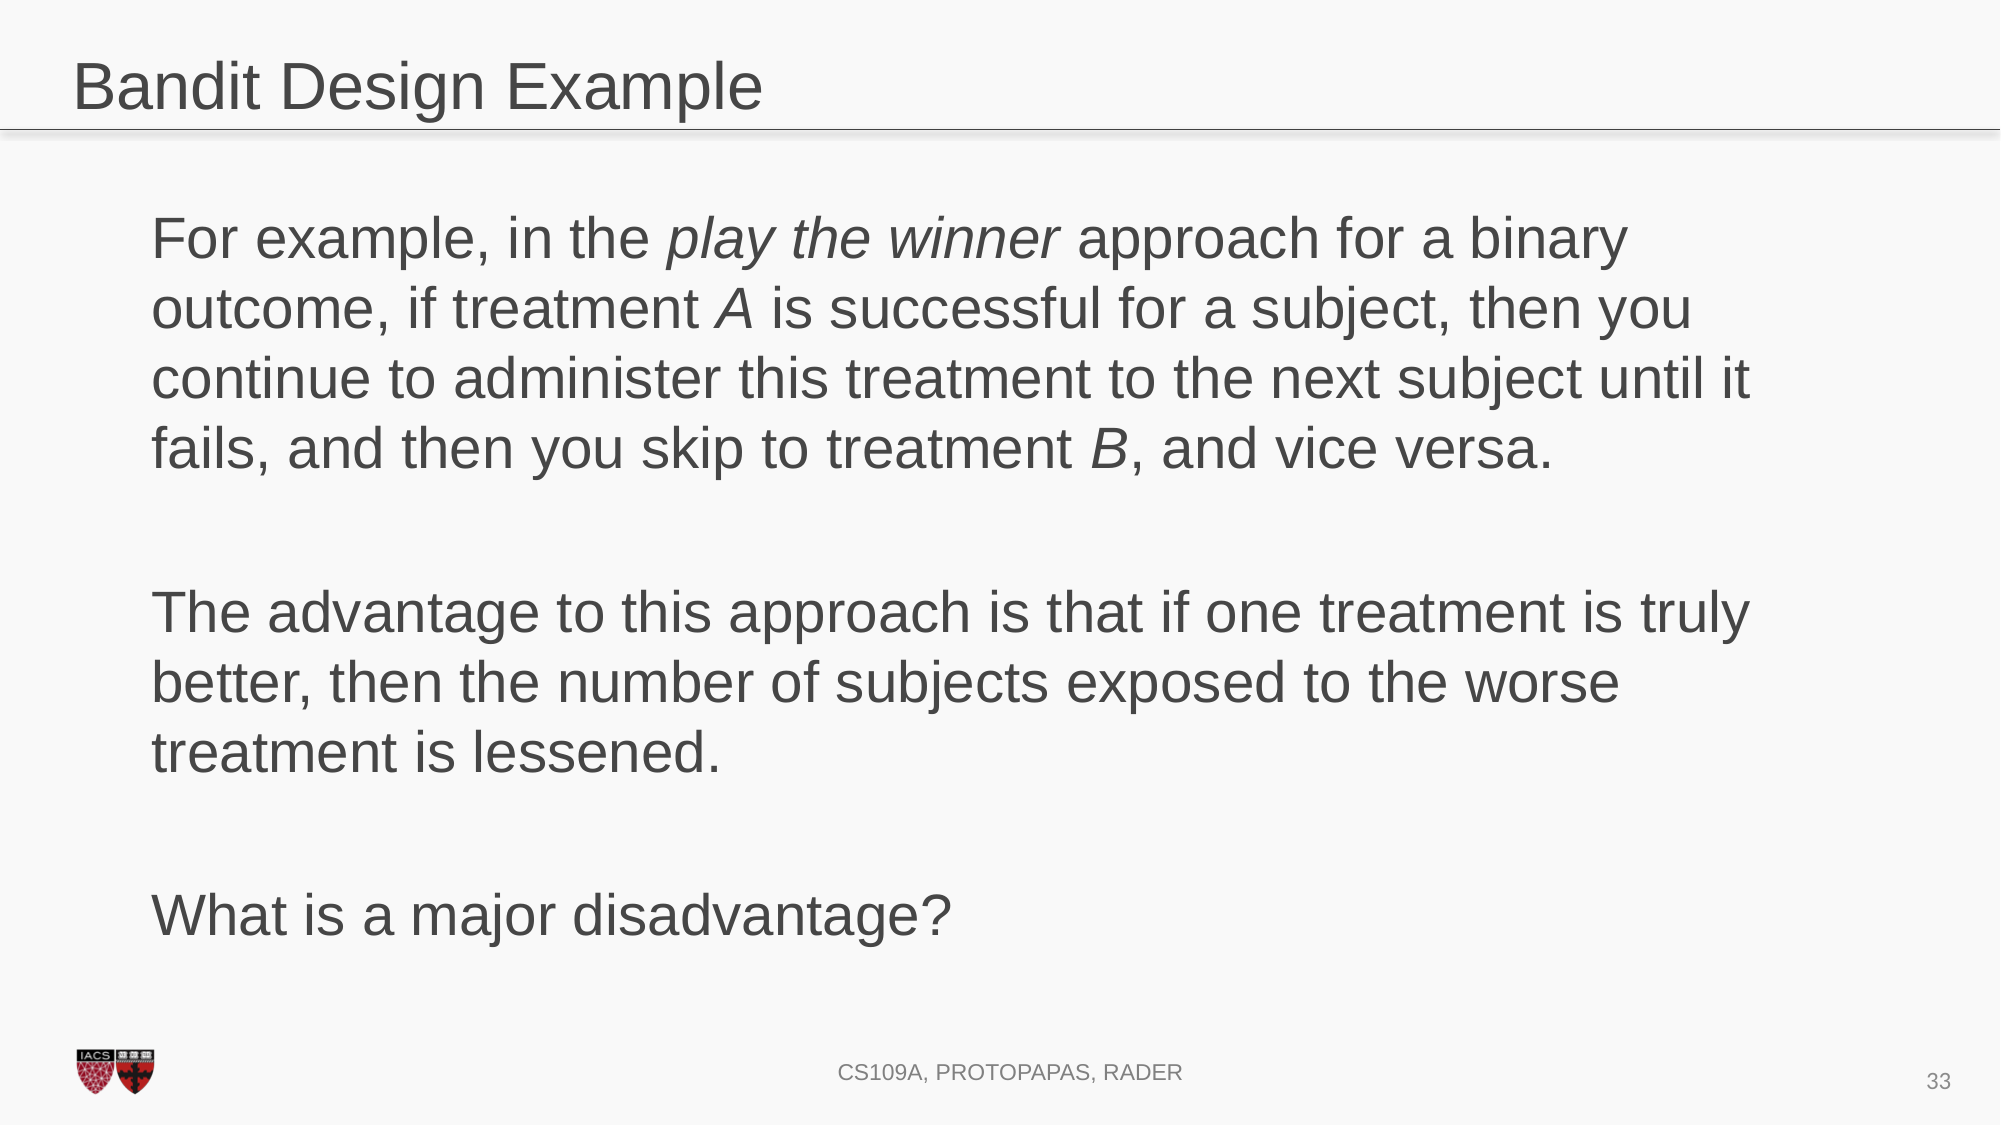

# Bandit Design Example
For example, in the play the winner approach for a binary outcome, if treatment A is successful for a subject, then you continue to administer this treatment to the next subject until it fails, and then you skip to treatment B, and vice versa.

The advantage to this approach is that if one treatment is truly better, then the number of subjects exposed to the worse treatment is lessened.

What is a major disadvantage?
33